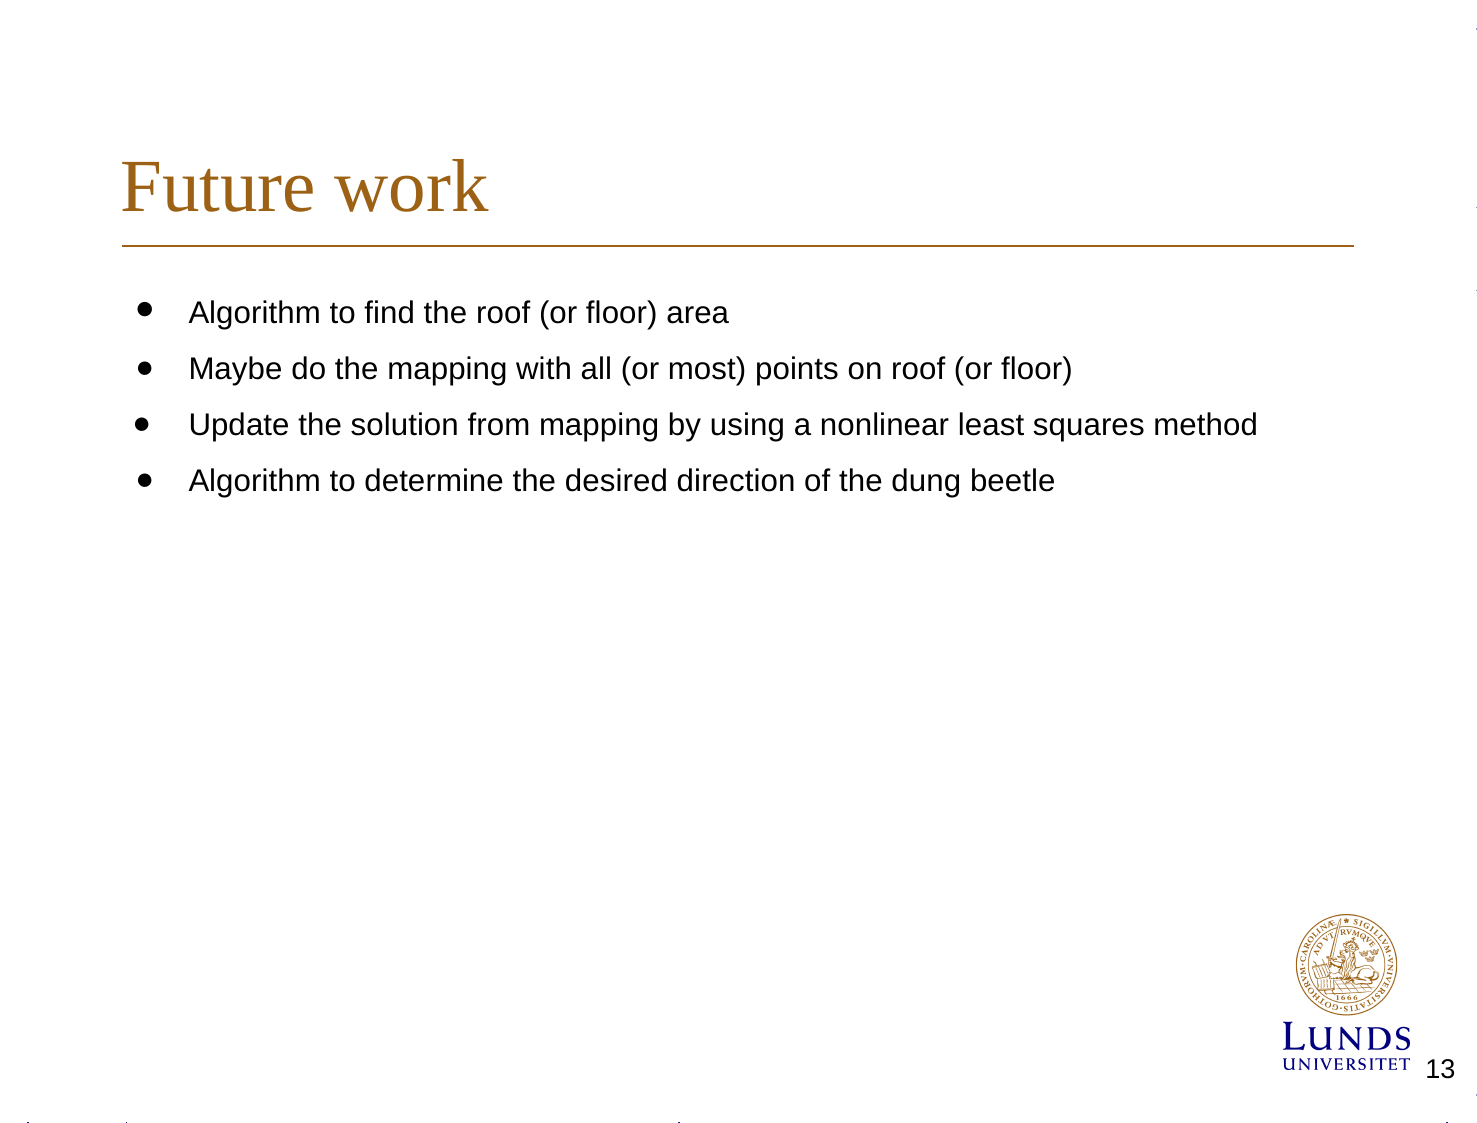

# Future work
Algorithm to find the roof (or floor) area
Maybe do the mapping with all (or most) points on roof (or floor)
Update the solution from mapping by using a nonlinear least squares method
Algorithm to determine the desired direction of the dung beetle

13